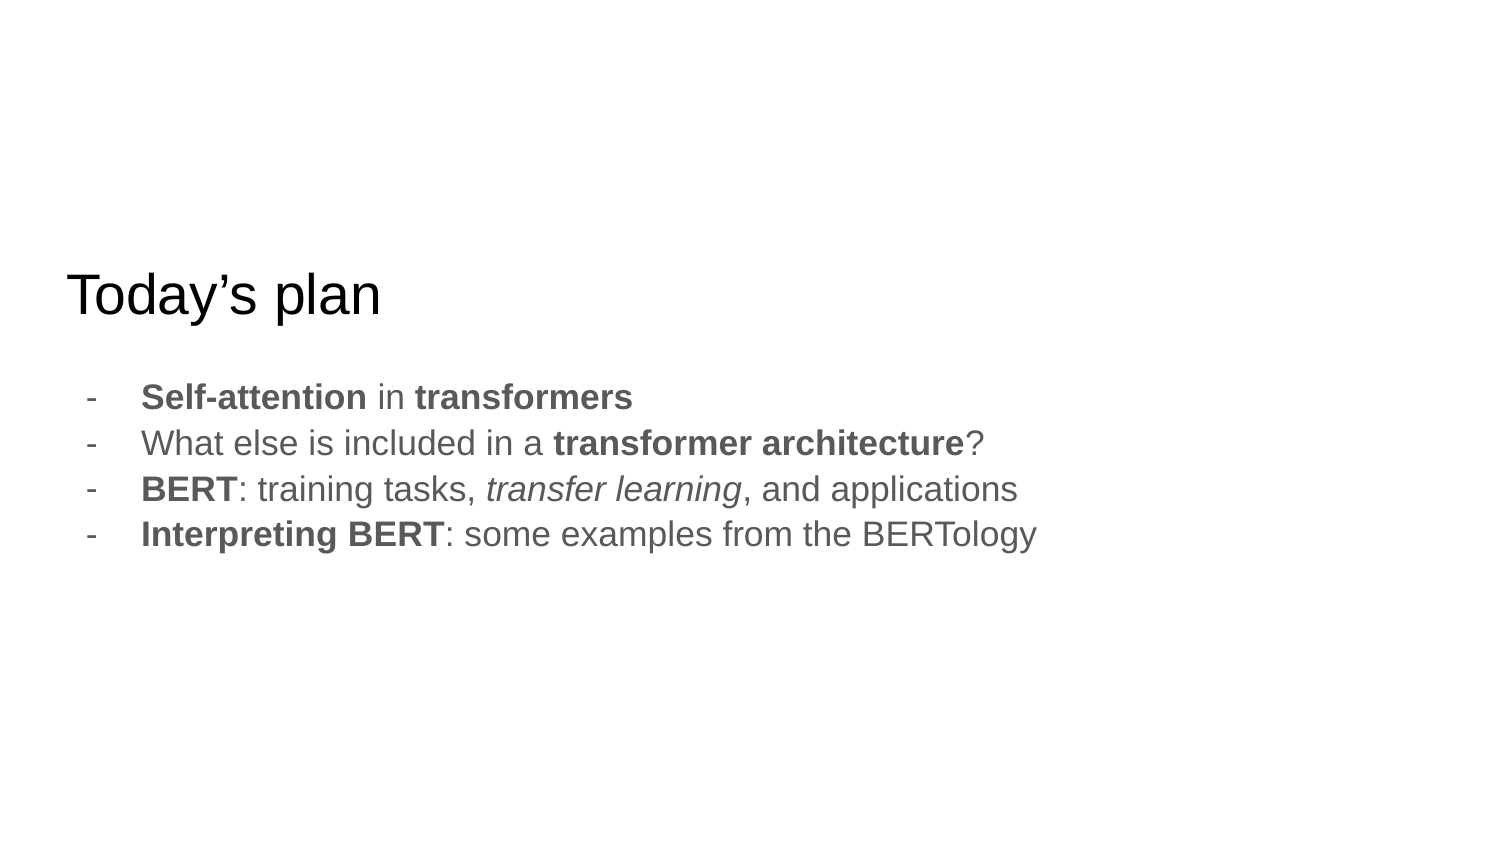

# Today’s plan
Self-attention in transformers
What else is included in a transformer architecture?
BERT: training tasks, transfer learning, and applications
Interpreting BERT: some examples from the BERTology